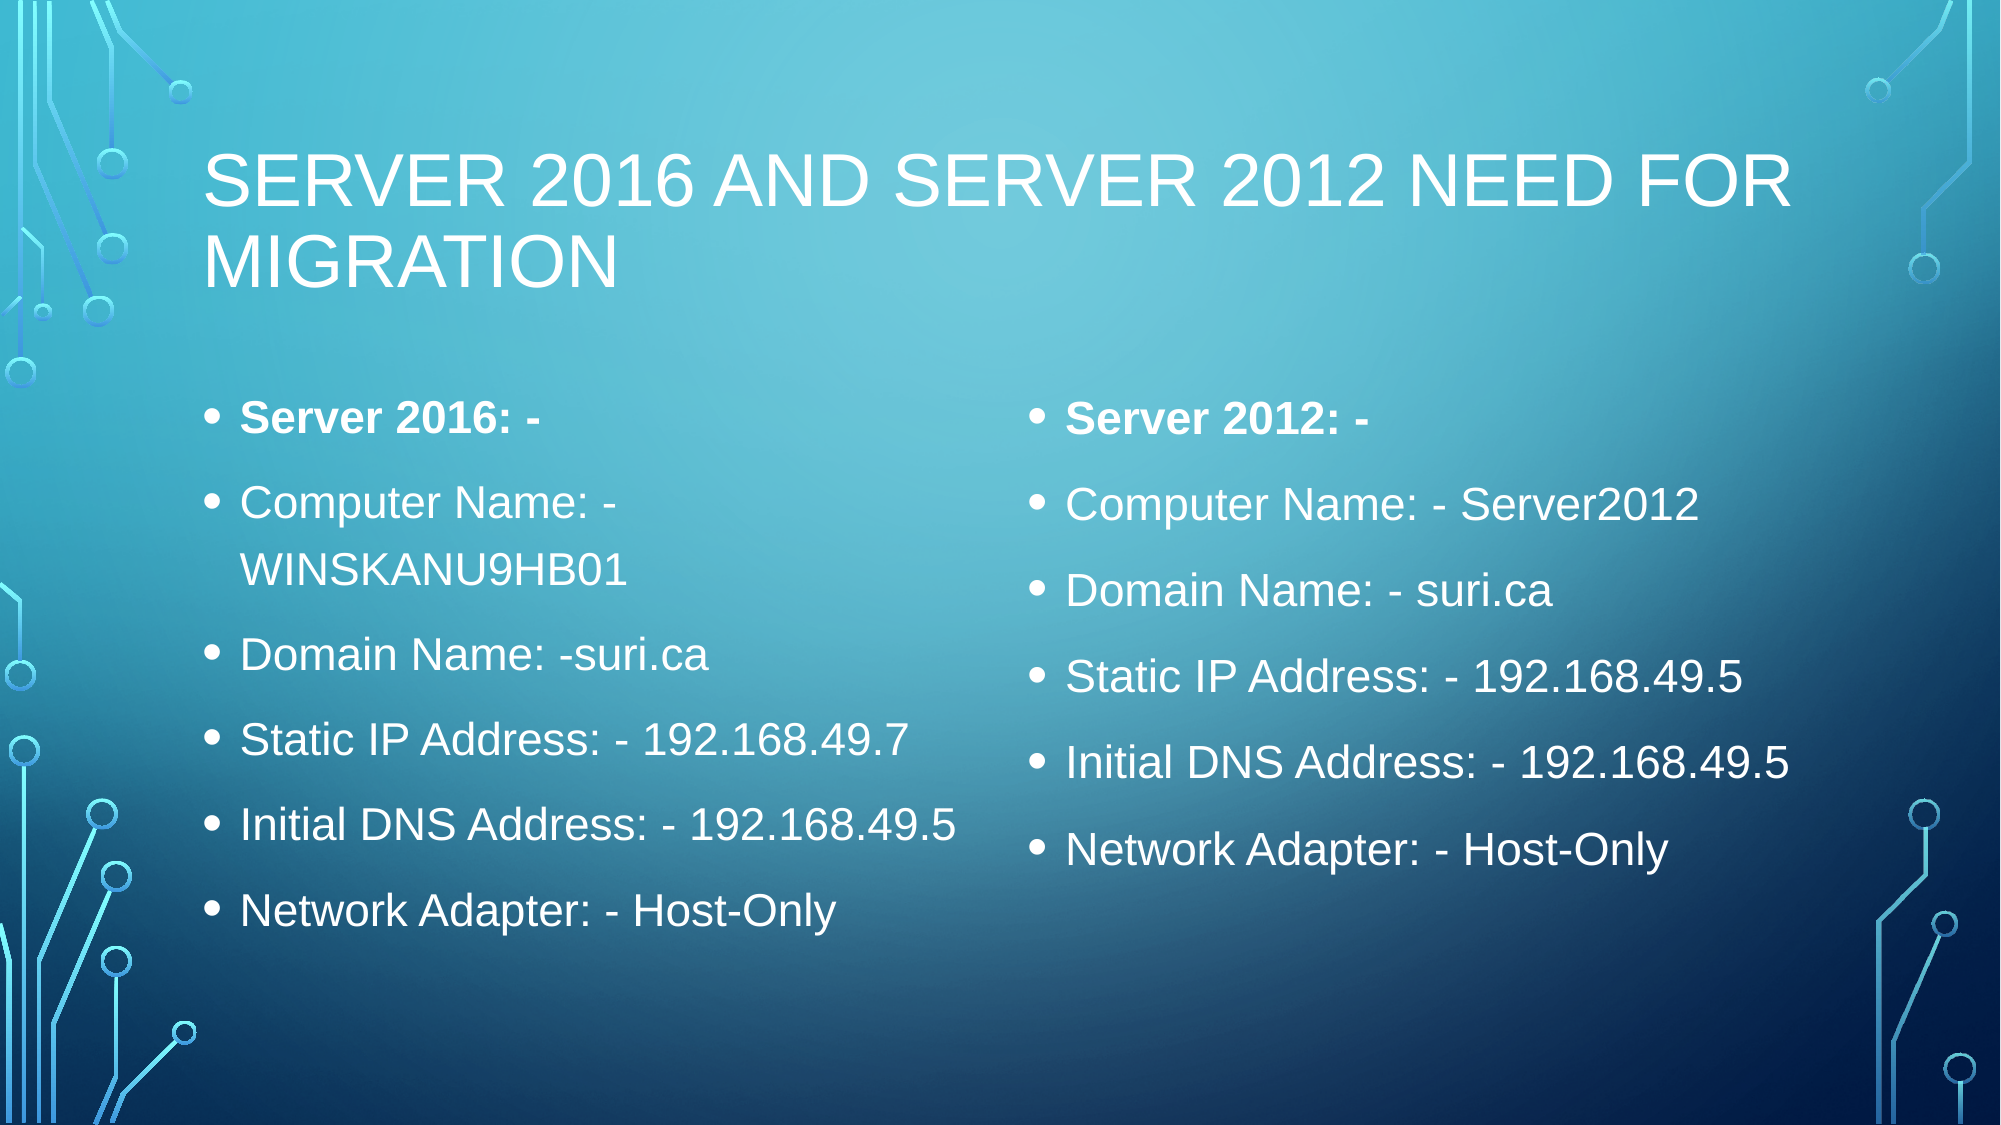

# Server 2016 and Server 2012 need for migration
Server 2016: -
Computer Name: - WINSKANU9HB01
Domain Name: -suri.ca
Static IP Address: - 192.168.49.7
Initial DNS Address: - 192.168.49.5
Network Adapter: - Host-Only

Server 2012: -
Computer Name: - Server2012
Domain Name: - suri.ca
Static IP Address: - 192.168.49.5
Initial DNS Address: - 192.168.49.5
Network Adapter: - Host-Only